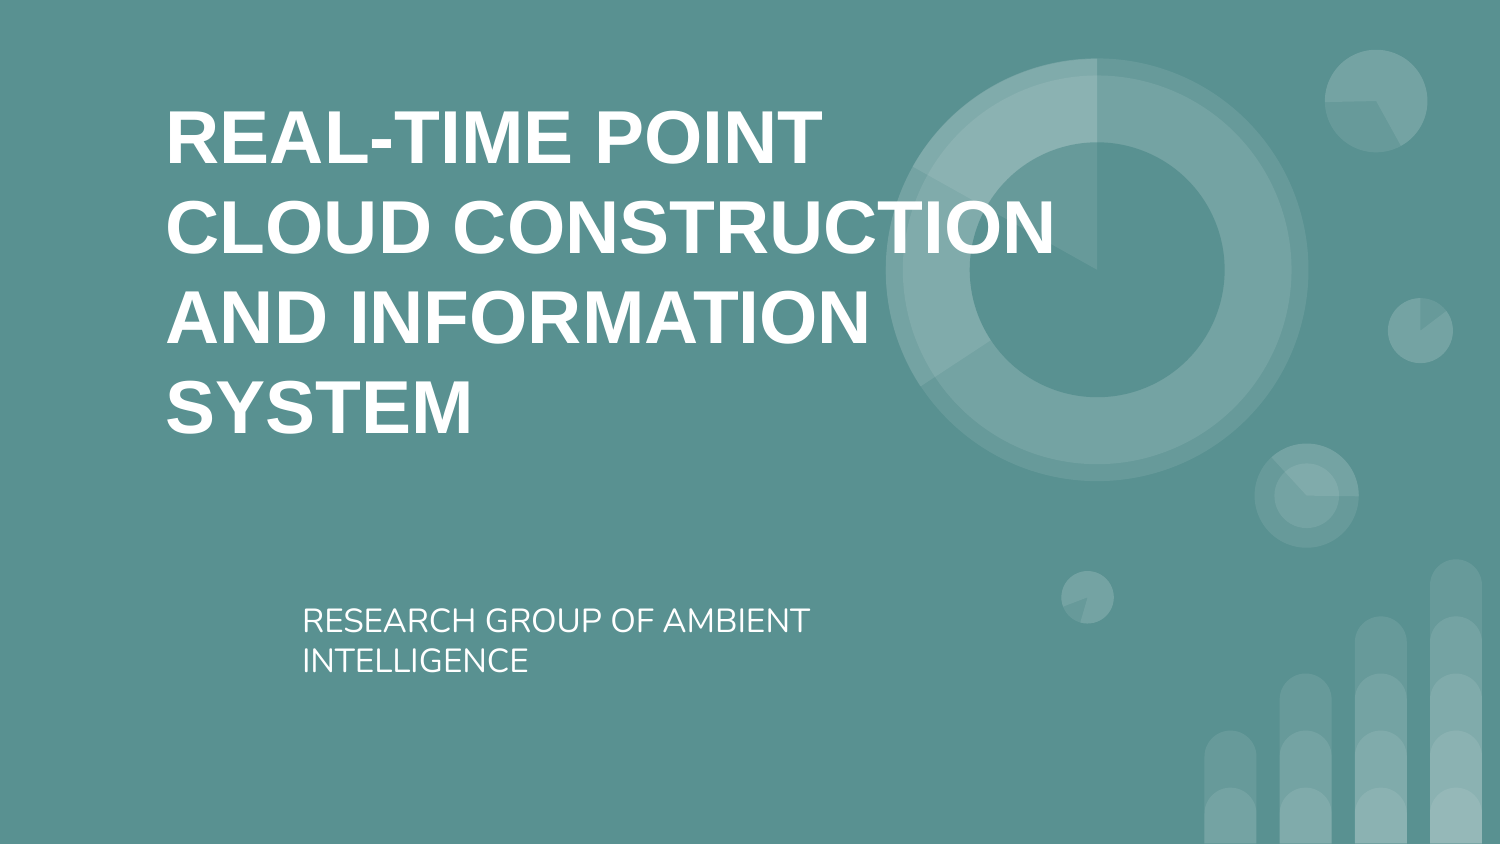

# REAL-TIME POINT CLOUD CONSTRUCTION AND INFORMATION SYSTEM
RESEARCH GROUP OF AMBIENT INTELLIGENCE